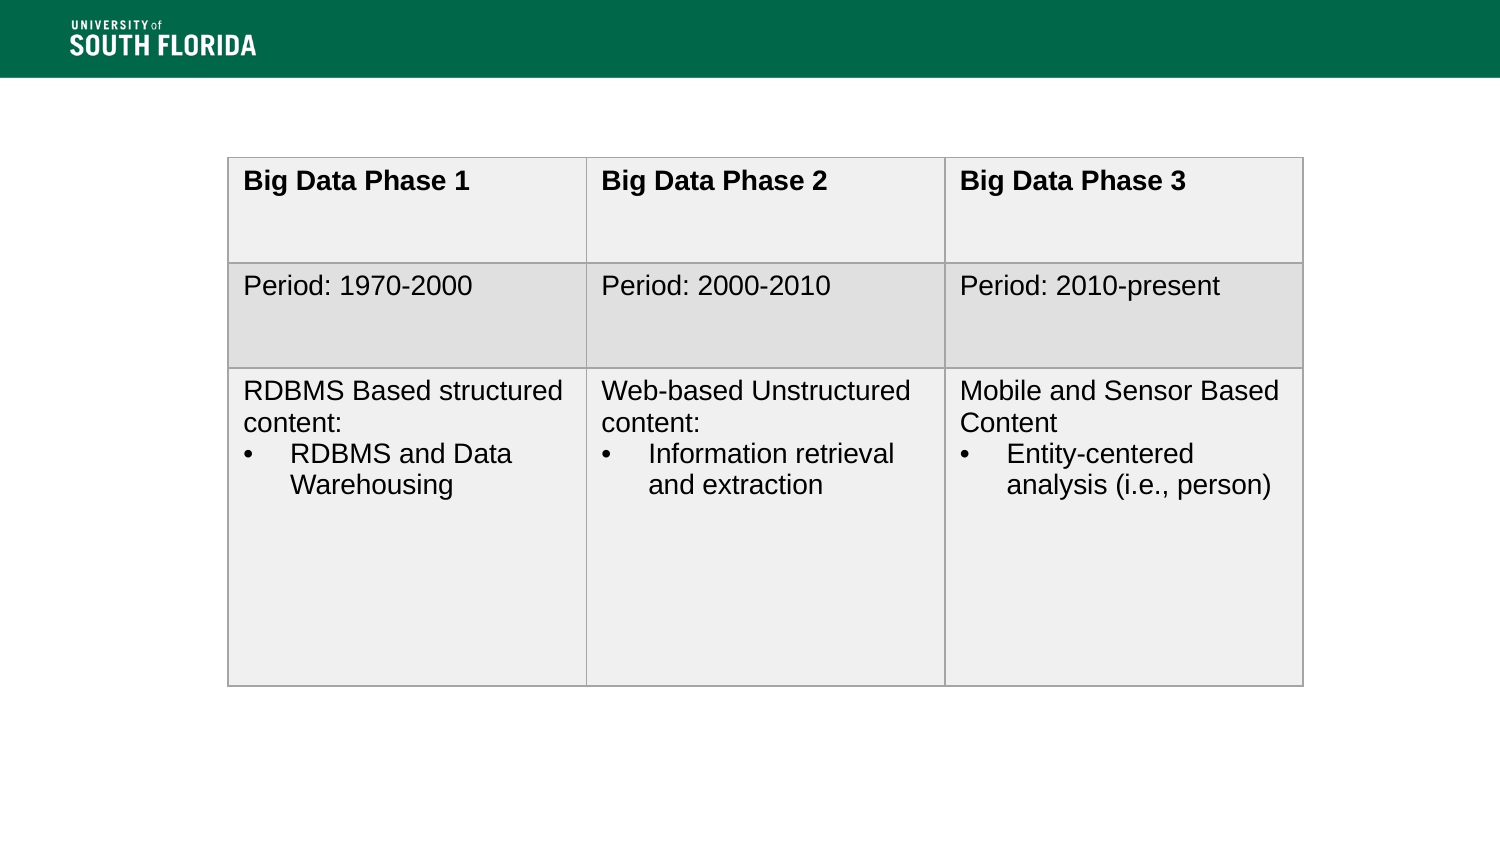

| Big Data Phase 1 | Big Data Phase 2 | Big Data Phase 3 |
| --- | --- | --- |
| Period: 1970-2000 | Period: 2000-2010 | Period: 2010-present |
| RDBMS Based structured content: RDBMS and Data Warehousing | Web-based Unstructured content: Information retrieval and extraction | Mobile and Sensor Based Content Entity-centered analysis (i.e., person) |